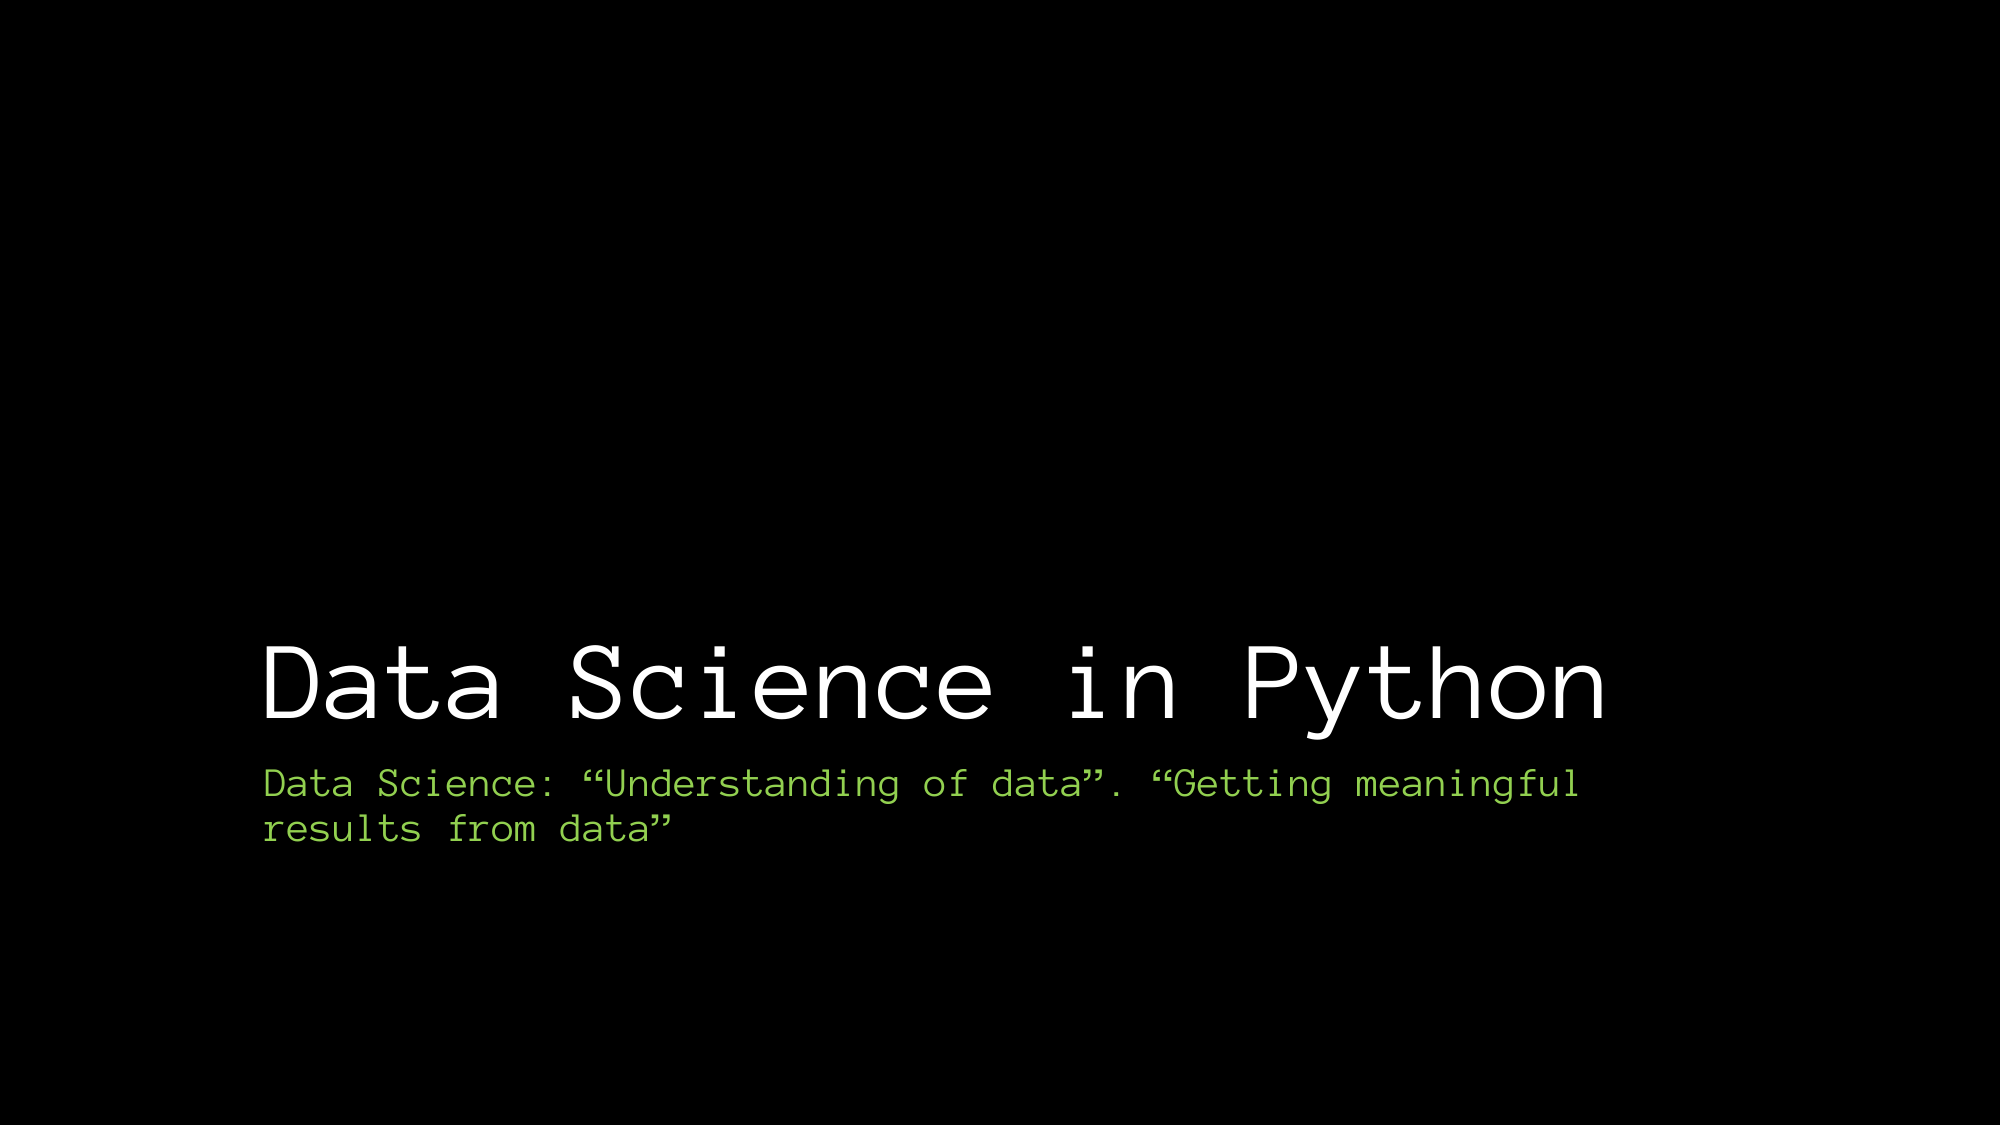

# Data Science in Python
Data Science: “Understanding of data”. “Getting meaningful results from data”